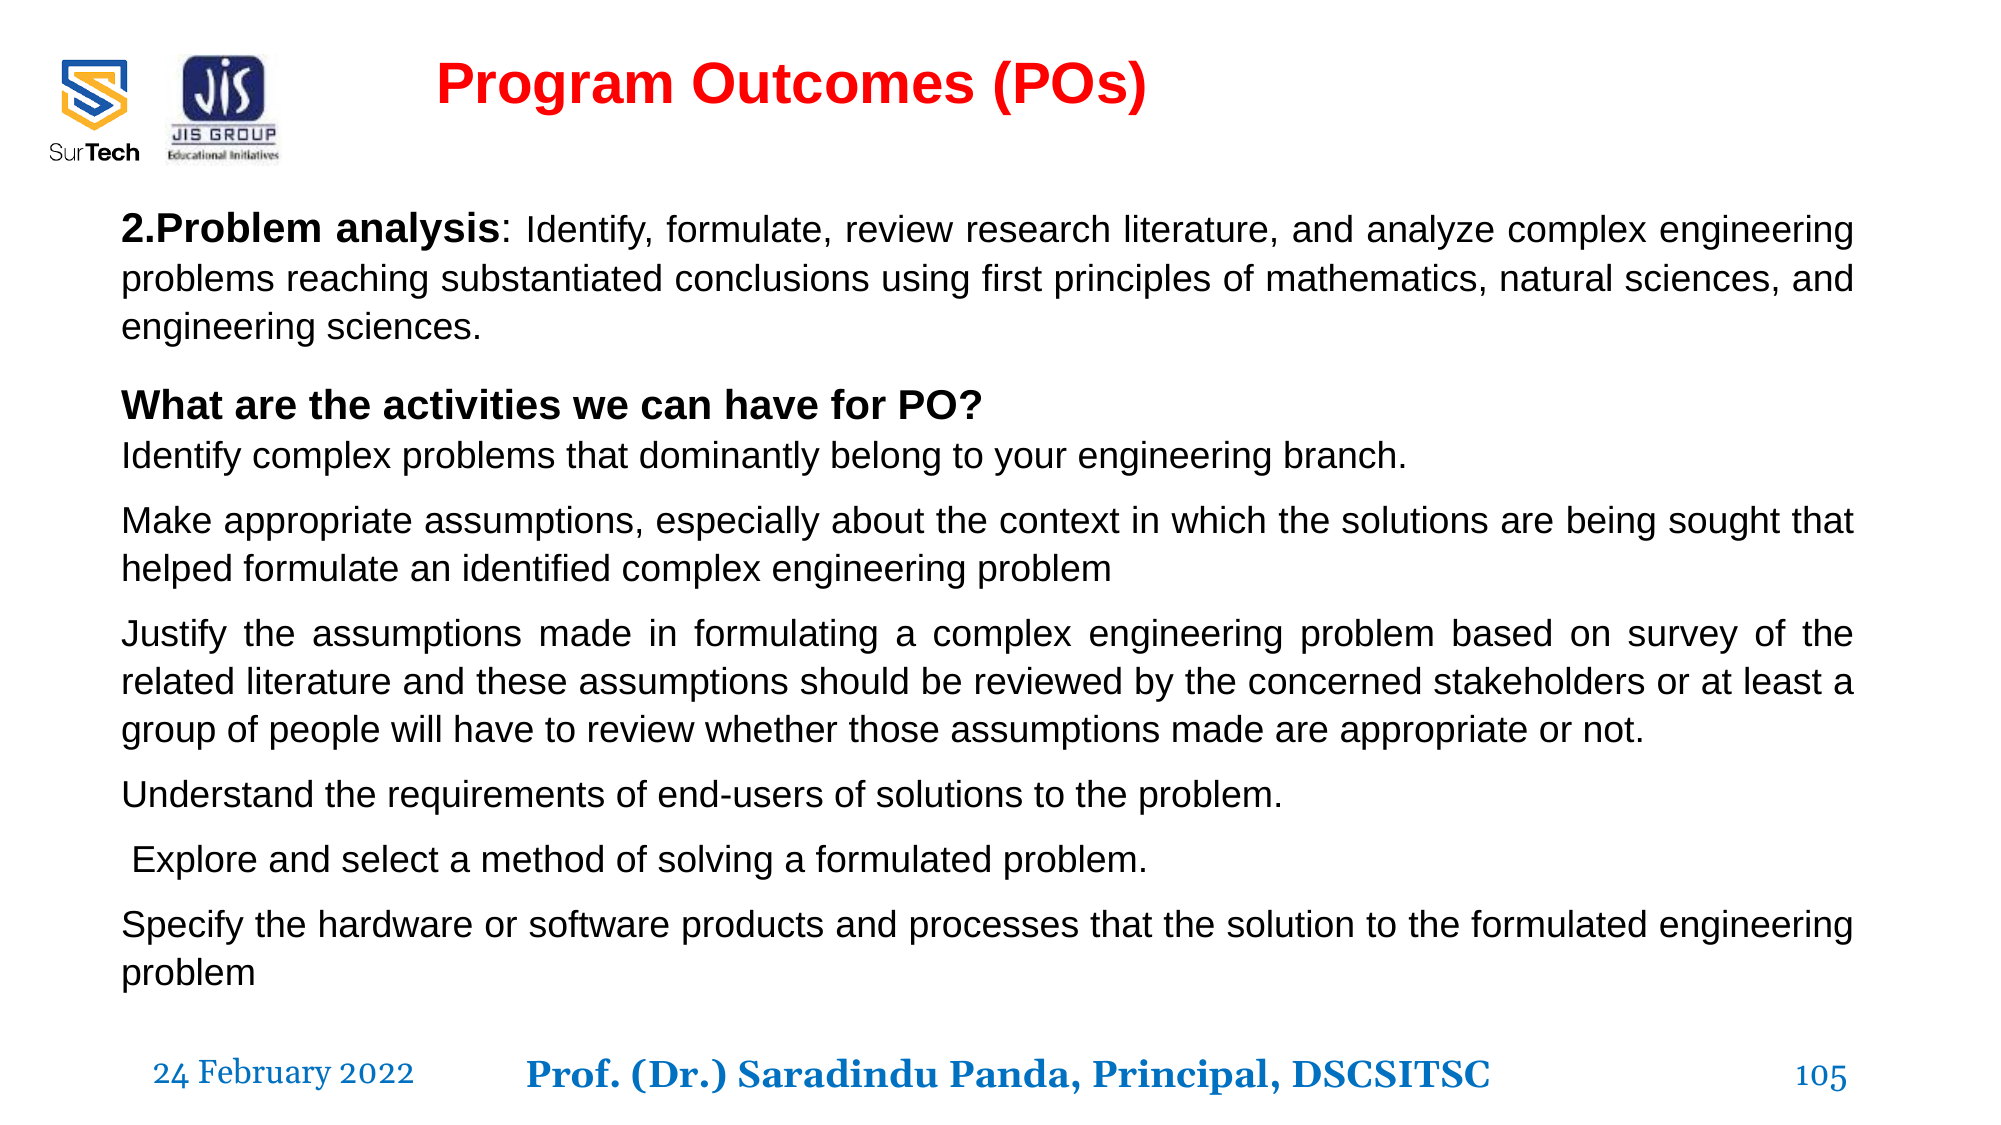

Program Outcomes (POs)
2.Problem analysis: Identify, formulate, review research literature, and analyze complex engineering problems reaching substantiated conclusions using first principles of mathematics, natural sciences, and engineering sciences.
What are the activities we can have for PO?
Identify complex problems that dominantly belong to your engineering branch.
Make appropriate assumptions, especially about the context in which the solutions are being sought that helped formulate an identified complex engineering problem
Justify the assumptions made in formulating a complex engineering problem based on survey of the related literature and these assumptions should be reviewed by the concerned stakeholders or at least a group of people will have to review whether those assumptions made are appropriate or not.
Understand the requirements of end-users of solutions to the problem.
 Explore and select a method of solving a formulated problem.
Specify the hardware or software products and processes that the solution to the formulated engineering problem
24 February 2022
Prof. (Dr.) Saradindu Panda, Principal, DSCSITSC
105